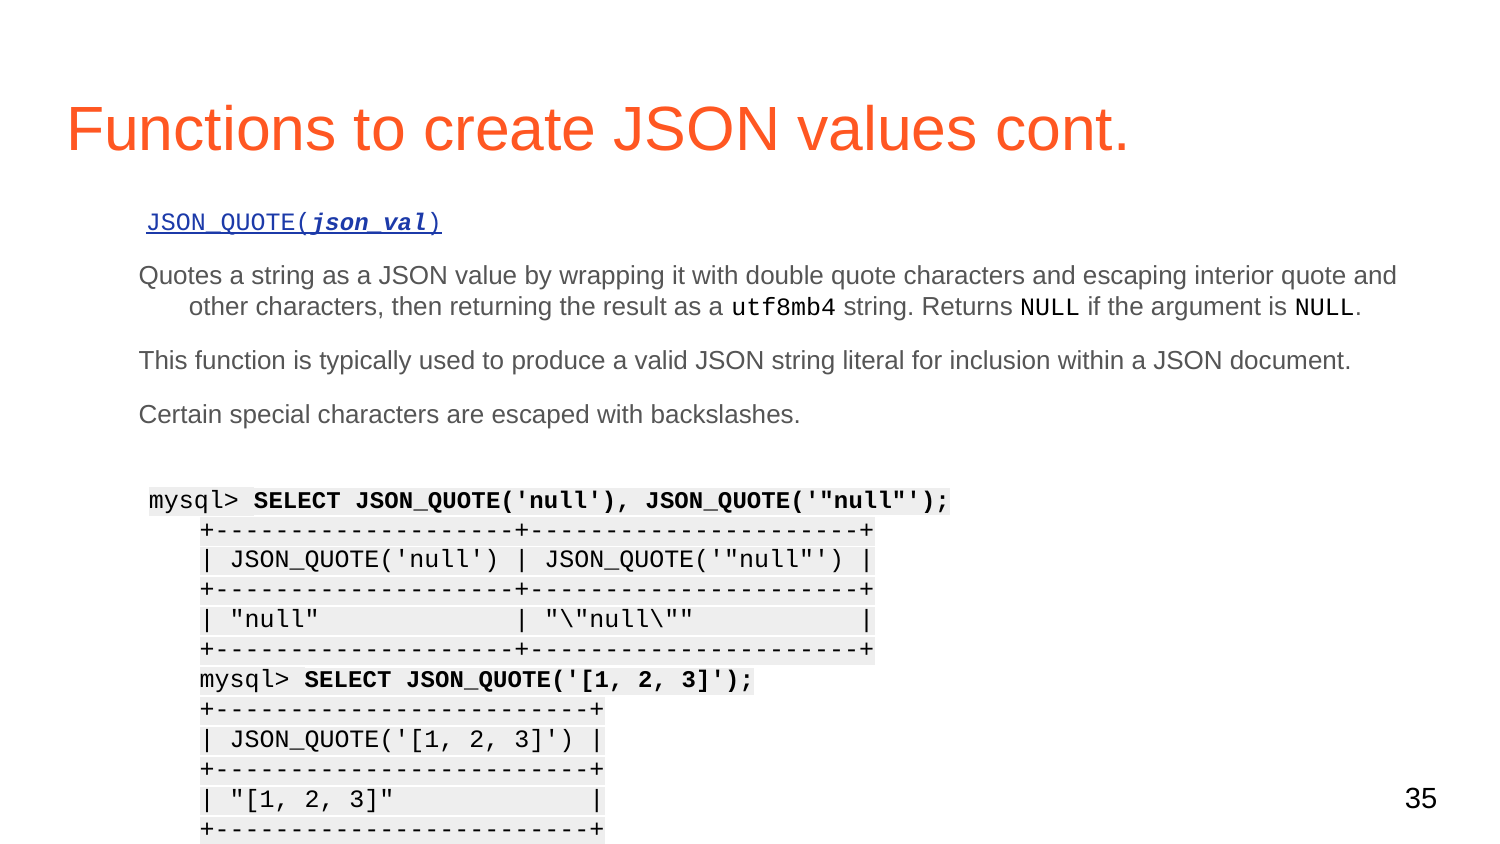

# Functions to create JSON values cont.
 JSON_QUOTE(json_val)
Quotes a string as a JSON value by wrapping it with double quote characters and escaping interior quote and other characters, then returning the result as a utf8mb4 string. Returns NULL if the argument is NULL.
This function is typically used to produce a valid JSON string literal for inclusion within a JSON document.
Certain special characters are escaped with backslashes.
mysql> SELECT JSON_QUOTE('null'), JSON_QUOTE('"null"');
+--------------------+----------------------+
| JSON_QUOTE('null') | JSON_QUOTE('"null"') |
+--------------------+----------------------+
| "null"             | "\"null\""           |
+--------------------+----------------------+
mysql> SELECT JSON_QUOTE('[1, 2, 3]');
+-------------------------+
| JSON_QUOTE('[1, 2, 3]') |
+-------------------------+
| "[1, 2, 3]"             |
+-------------------------+
You can also obtain JSON values by casting values of other types to the JSON type using CAST(value AS JSON);

35